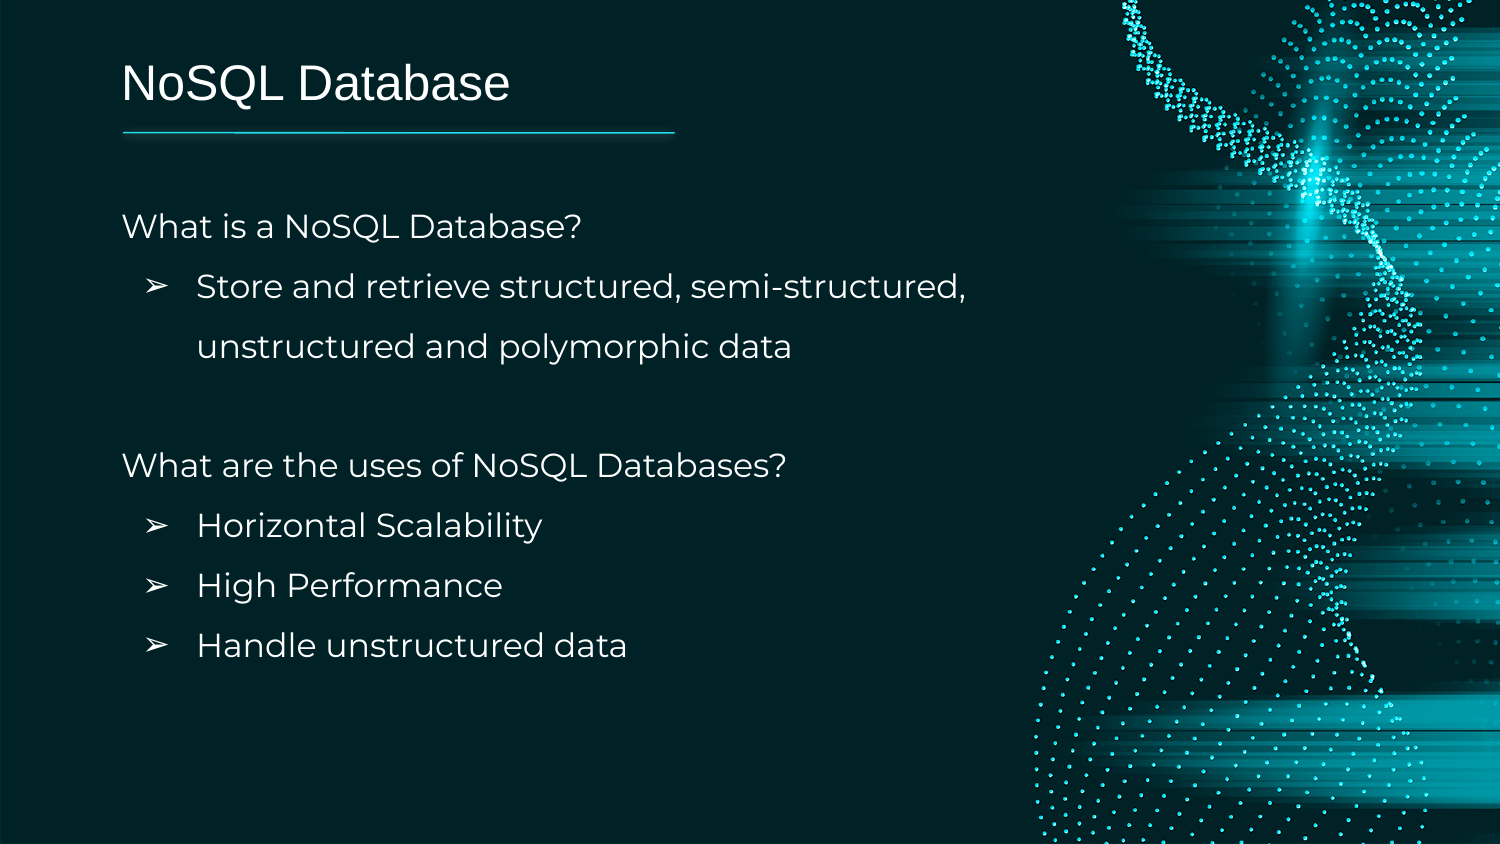

# NoSQL Database
What is a NoSQL Database?
Store and retrieve structured, semi-structured, unstructured and polymorphic data

What are the uses of NoSQL Databases?
Horizontal Scalability
High Performance
Handle unstructured data